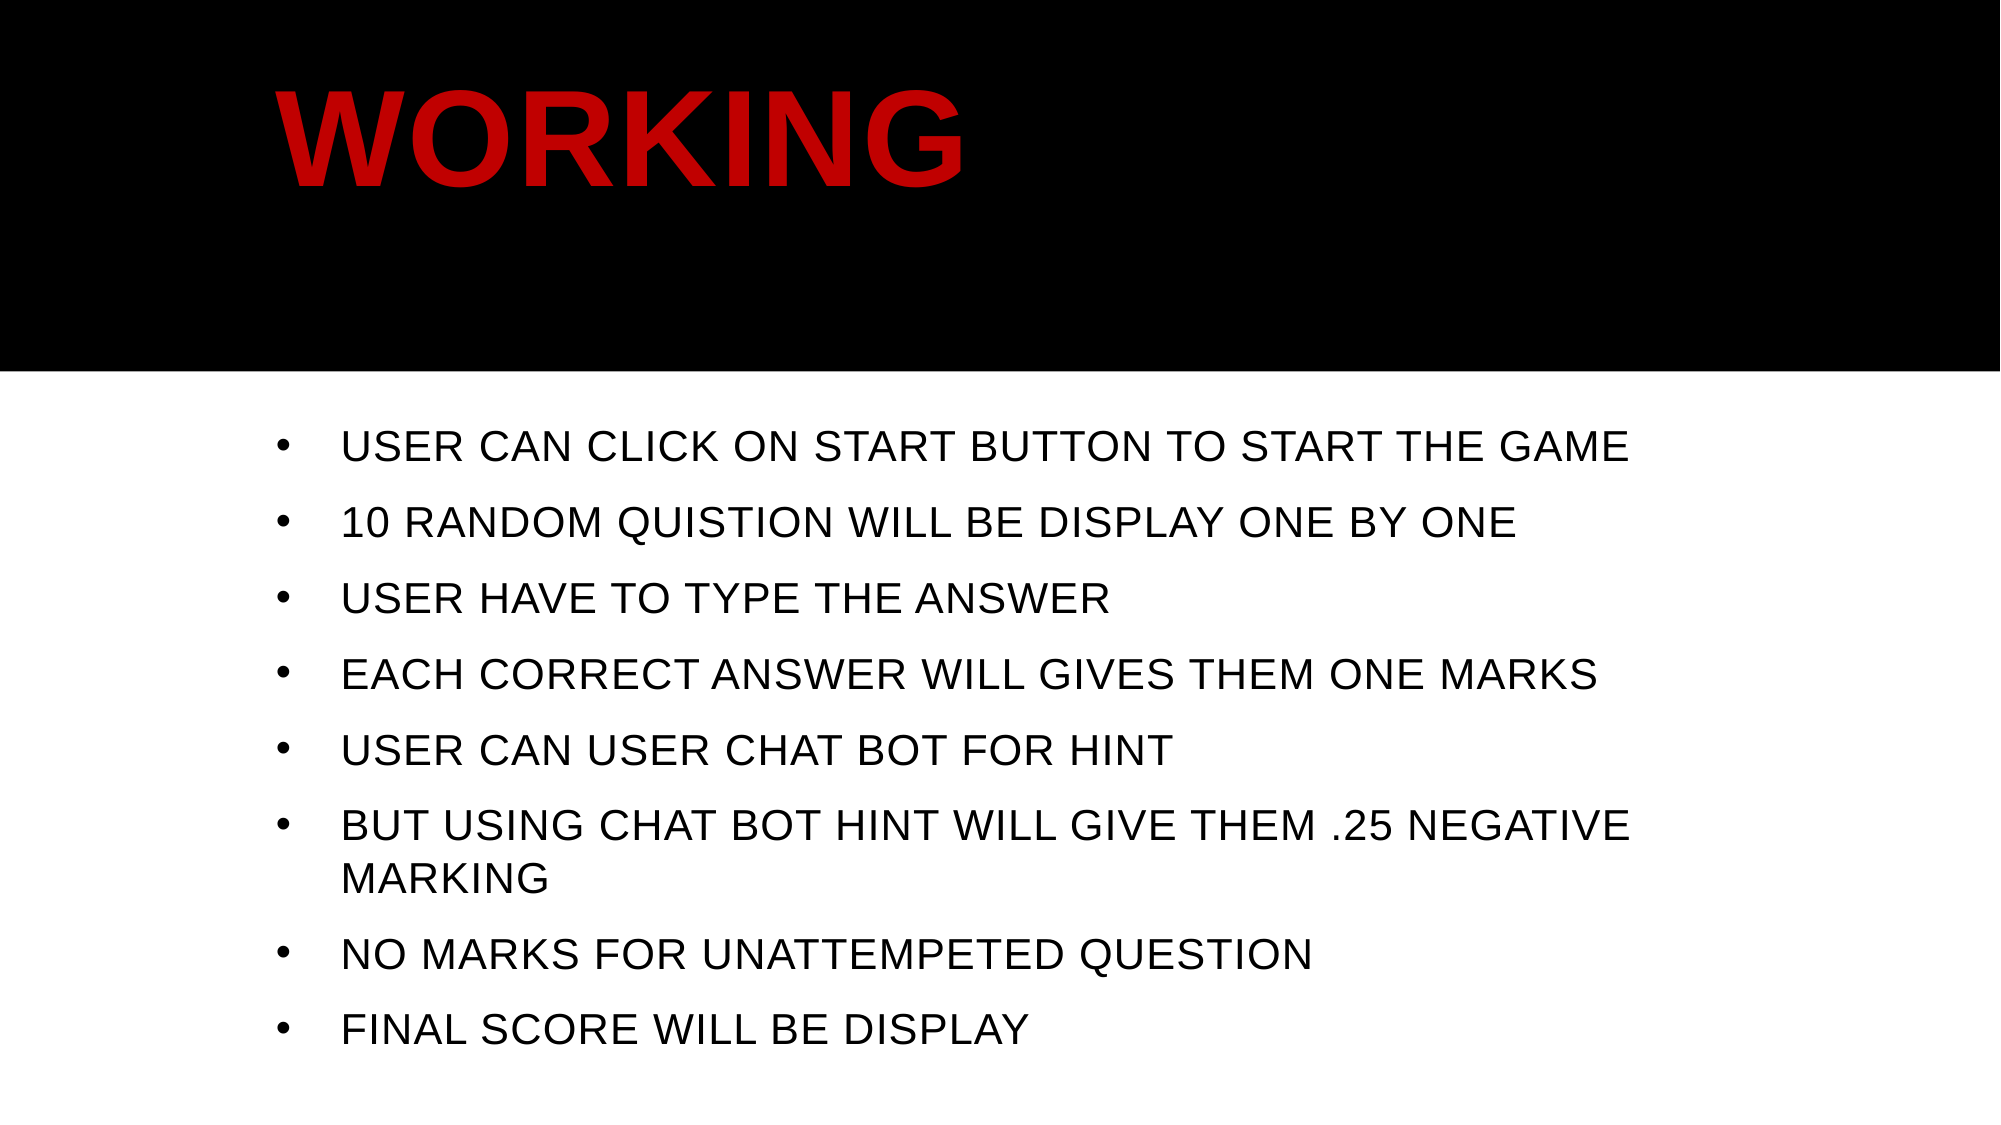

# WORKING
USER CAN CLICK ON START BUTTON TO START THE GAME
10 RANDOM QUISTION WILL BE DISPLAY ONE BY ONE
USER HAVE TO TYPE THE ANSWER
EACH CORRECT ANSWER WILL GIVES THEM ONE MARKS
USER CAN USER CHAT BOT FOR HINT
BUT USING CHAT BOT HINT WILL GIVE THEM .25 NEGATIVE MARKING
NO MARKS FOR UNATTEMPETED QUESTION
FINAL SCORE WILL BE DISPLAY